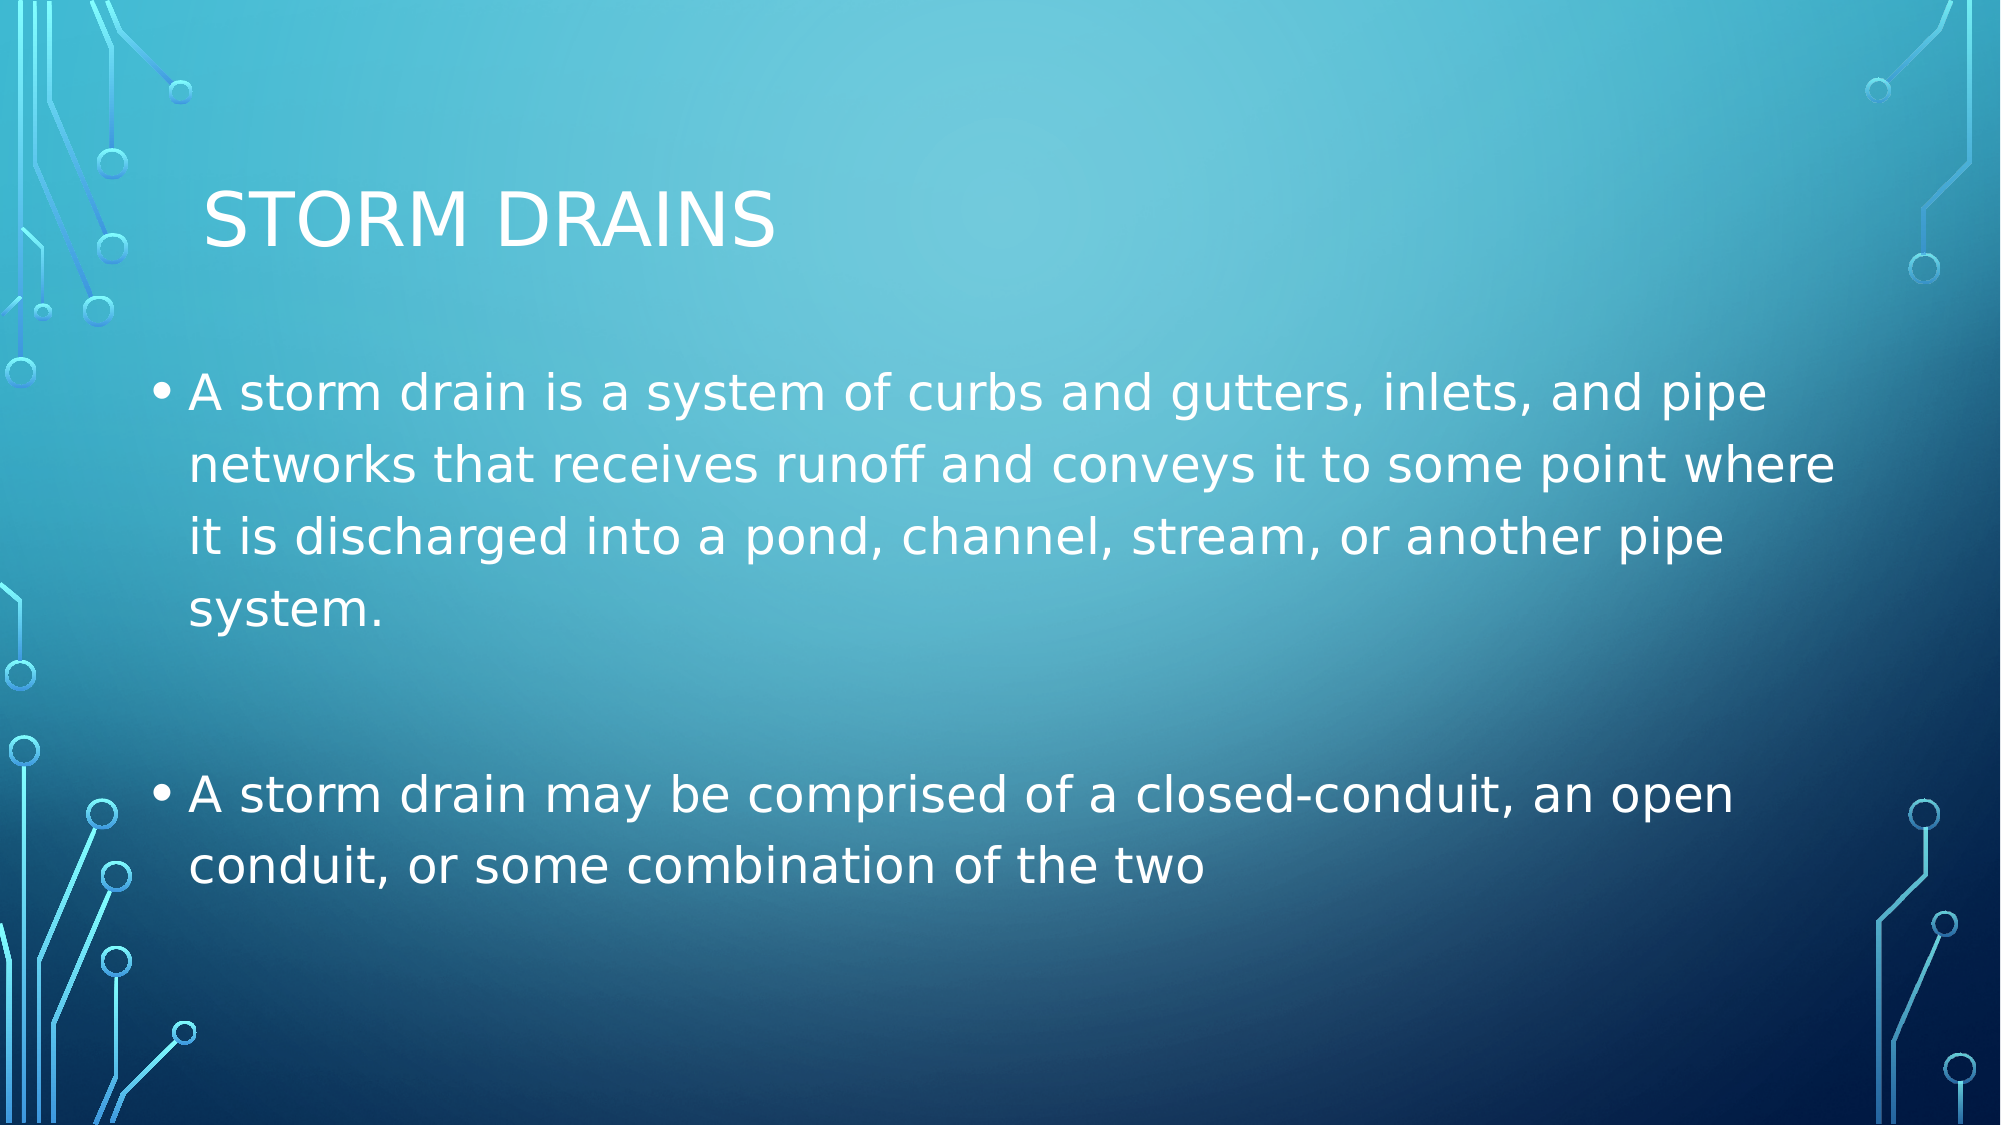

# Storm Drains
A storm drain is a system of curbs and gutters, inlets, and pipe networks that receives runoff and conveys it to some point where it is discharged into a pond, channel, stream, or another pipe system.

A storm drain may be comprised of a closed-conduit, an open conduit, or some combination of the two